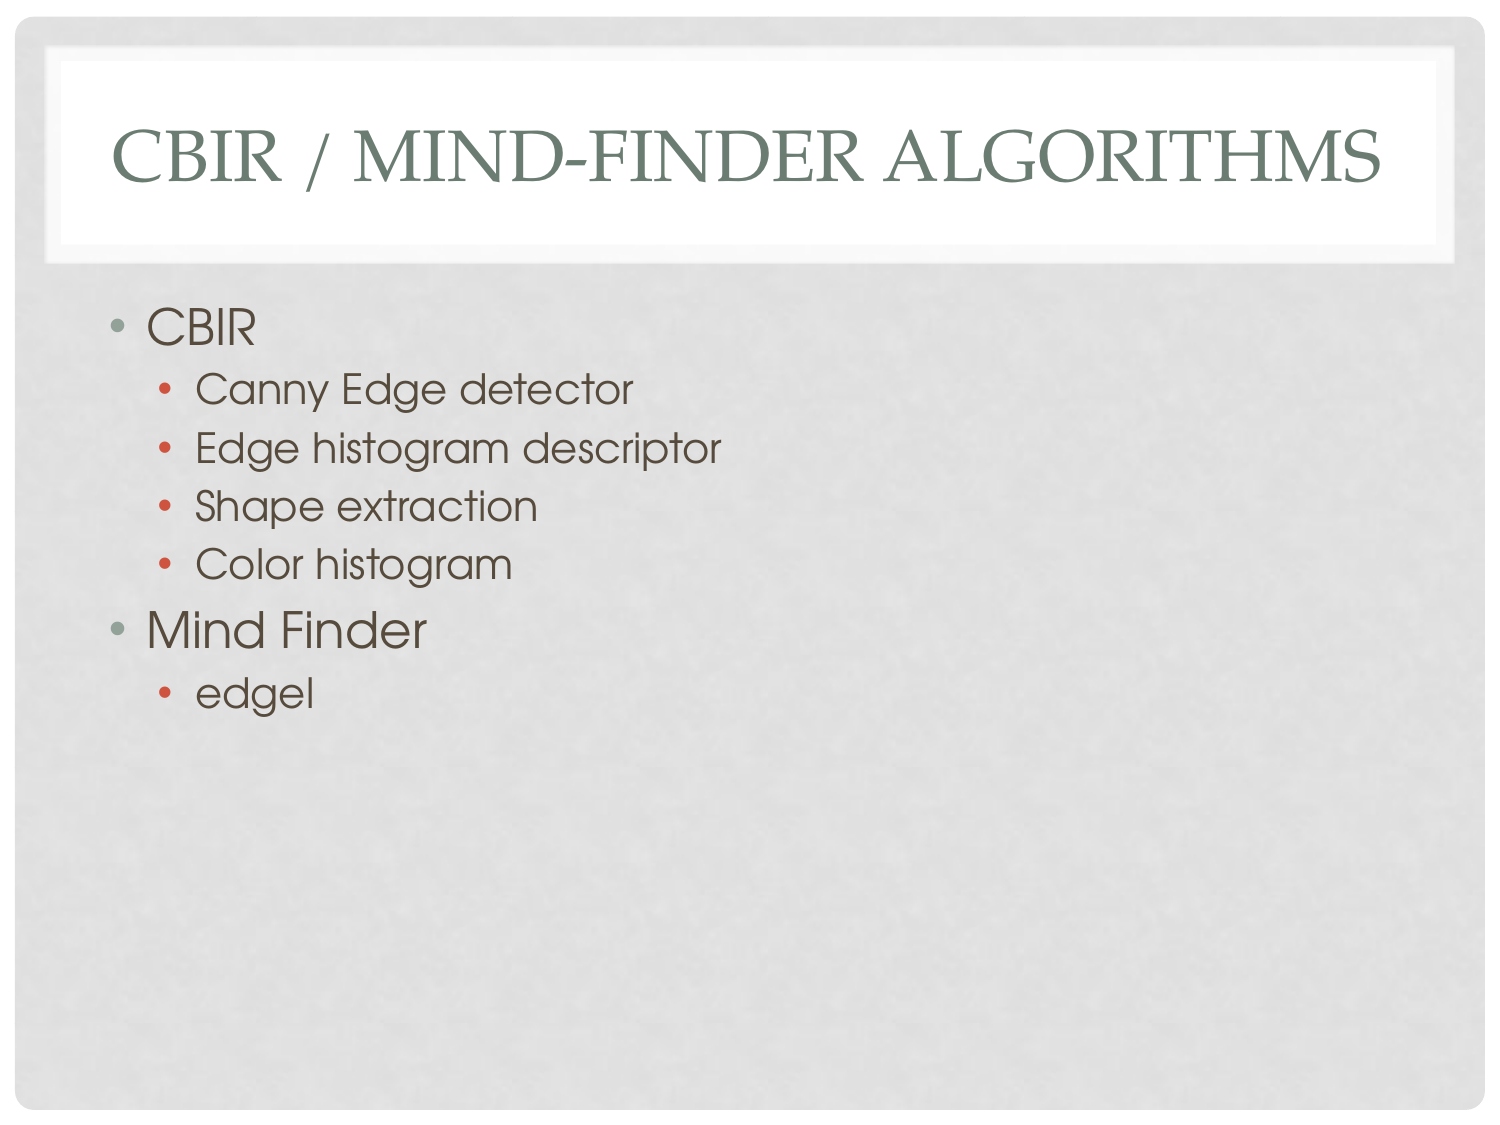

# CBIR / mind-finder algorithms
CBIR
Canny Edge detector
Edge histogram descriptor
Shape extraction
Color histogram
Mind Finder
edgel